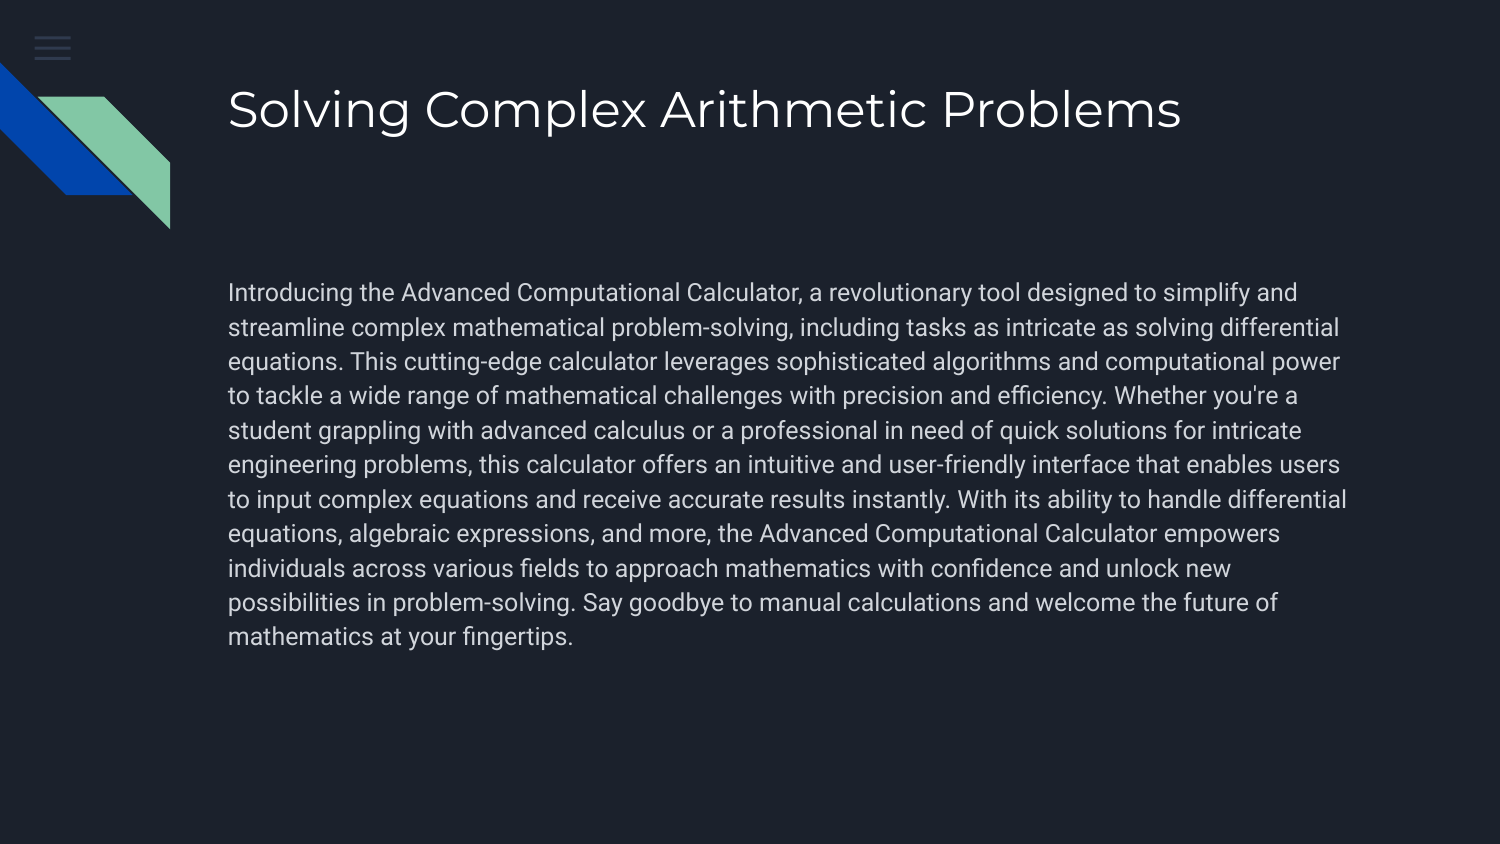

# Solving Complex Arithmetic Problems
Introducing the Advanced Computational Calculator, a revolutionary tool designed to simplify and streamline complex mathematical problem-solving, including tasks as intricate as solving differential equations. This cutting-edge calculator leverages sophisticated algorithms and computational power to tackle a wide range of mathematical challenges with precision and efficiency. Whether you're a student grappling with advanced calculus or a professional in need of quick solutions for intricate engineering problems, this calculator offers an intuitive and user-friendly interface that enables users to input complex equations and receive accurate results instantly. With its ability to handle differential equations, algebraic expressions, and more, the Advanced Computational Calculator empowers individuals across various fields to approach mathematics with confidence and unlock new possibilities in problem-solving. Say goodbye to manual calculations and welcome the future of mathematics at your fingertips.